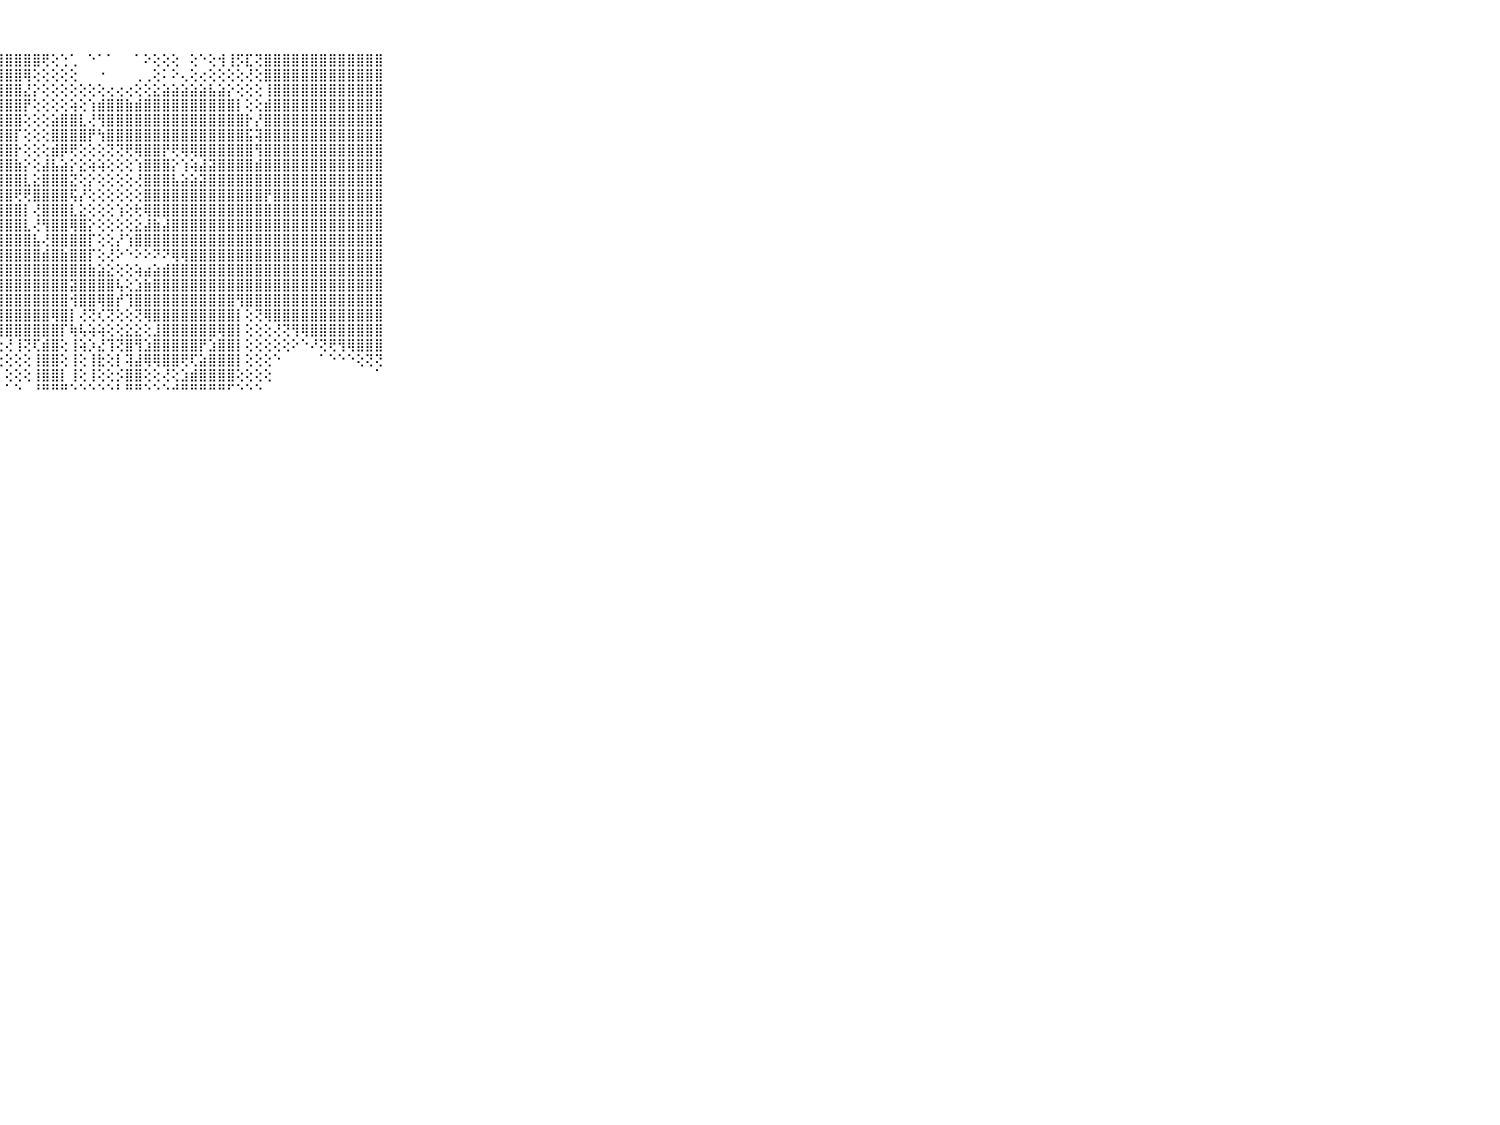

⠀⠀⠀⠀⠀⠀⠀⠀⠀⠀⠀⣿⣿⣿⣿⣿⣿⣿⣿⣿⣿⣿⣿⣿⣿⣿⣿⣿⣿⣿⣿⣿⢟⢕⢑⢁⠀⠑⠁⠁⠀⠀⠁⠕⢕⢕⢕⠀⢕⠑⢕⢺⢸⡫⣏⢝⣿⣿⣿⣿⣿⣿⣿⣿⣿⣿⣿⣿⣿⠀⠀⠀⠀⠀⠀⠀⠀⠀⠀⠀⠀
⠀⠀⠀⠀⠀⠀⠀⠀⠀⠀⠀⣿⣿⣿⣿⣿⣿⣿⣿⣿⣿⣿⣿⣿⣿⣿⣿⣿⣿⣿⢿⢕⢕⢕⢕⢕⠀⠀⠐⠀⠀⠀⢀⢀⢕⠅⠕⢄⢕⢔⢕⢕⢕⢕⢜⢕⣿⣿⣿⣿⣿⣿⣿⣿⣿⣿⣿⣿⣿⠀⠀⠀⠀⠀⠀⠀⠀⠀⠀⠀⠀
⠀⠀⠀⠀⠀⠀⠀⠀⠀⠀⠀⣿⣿⣿⣿⣿⣿⣿⣿⣿⣿⣿⣿⣿⣿⣿⣿⣿⣿⣿⣜⡕⢕⢕⢕⢕⢕⢕⢕⢔⢔⢔⢕⢕⣕⣵⣵⣵⣵⣵⣧⣵⡕⢕⢕⢕⢸⣿⣿⣿⣿⣿⣿⣿⣿⣿⣿⣿⣿⠀⠀⠀⠀⠀⠀⠀⠀⠀⠀⠀⠀
⠀⠀⠀⠀⠀⠀⠀⠀⠀⠀⠀⣿⣿⣿⣿⣿⣿⣿⣿⣿⣿⣿⣿⣿⣿⣿⣿⣿⣿⣿⡟⢕⢕⢕⢕⢵⢕⢱⣾⣿⣿⣷⣾⣿⣿⣿⣿⣿⣿⣿⣿⣿⣿⡇⢕⢕⣾⣿⣿⣿⣿⣿⣿⣿⣿⣿⣿⣿⣿⠀⠀⠀⠀⠀⠀⠀⠀⠀⠀⠀⠀
⠀⠀⠀⠀⠀⠀⠀⠀⠀⠀⠀⣿⣿⣿⣿⣿⣿⣿⣿⣿⣿⣿⣿⣿⣿⣿⣿⣿⣿⣿⢕⢕⢕⣵⣿⣿⣇⢜⢻⣿⣿⣿⣿⣿⣿⣿⣿⣿⣿⣿⣿⣿⣿⣿⡗⡜⣿⣿⣿⣿⣿⣿⣿⣿⣿⣿⣿⣿⣿⠀⠀⠀⠀⠀⠀⠀⠀⠀⠀⠀⠀
⠀⠀⠀⠀⠀⠀⠀⠀⠀⠀⠀⣿⣿⣿⣿⣿⣿⣿⣿⣿⣿⣿⣿⣿⣿⣿⣿⣿⣿⡏⢕⢕⢕⣿⣿⣿⣿⡟⢳⣿⣿⣿⣿⣿⣿⣿⣿⣿⣿⣿⣿⣿⣿⣿⣯⢽⣿⣿⣿⣿⣿⣿⣿⣿⣿⣿⣿⣿⣿⠀⠀⠀⠀⠀⠀⠀⠀⠀⠀⠀⠀
⠀⠀⠀⠀⠀⠀⠀⠀⠀⠀⠀⣿⣿⣿⣿⣿⣿⣿⣿⣿⣿⣿⣿⣿⣿⣿⣿⣿⣿⡗⢕⢕⢕⣾⡿⢟⢕⢕⢕⢝⢝⢟⢿⣿⣿⡟⢟⢿⢿⣿⣿⣿⣿⣿⣿⢻⣿⣿⣿⣿⣿⣿⣿⣿⣿⣿⣿⣿⣿⠀⠀⠀⠀⠀⠀⠀⠀⠀⠀⠀⠀
⠀⠀⠀⠀⠀⠀⠀⠀⠀⠀⠀⣿⣿⣿⣿⣿⣿⣿⣿⣿⣿⣿⣿⣿⣿⣿⣿⣿⣿⣷⡕⢕⣼⣧⣵⡕⣕⢵⢵⢕⢕⢕⢱⣿⣿⣿⡕⢱⢵⣼⣽⣿⣿⣿⣿⣾⣿⣿⣿⣿⣿⣿⣿⣿⣿⣿⣿⣿⣿⠀⠀⠀⠀⠀⠀⠀⠀⠀⠀⠀⠀
⠀⠀⠀⠀⠀⠀⠀⠀⠀⠀⠀⣿⣿⣿⣿⣿⣿⣿⣿⣿⣿⣿⣿⣿⣿⣿⣿⣿⣿⣿⣇⣕⣿⣿⣿⣝⢕⡕⢕⢕⢕⢕⢜⣿⣿⣿⣧⣵⣵⣽⣿⣿⣿⣿⣿⣿⣿⣿⣿⣿⣿⣿⣿⣿⣿⣿⣿⣿⣿⠀⠀⠀⠀⠀⠀⠀⠀⠀⠀⠀⠀
⠀⠀⠀⠀⠀⠀⠀⠀⠀⠀⠀⣿⣿⣿⣿⣿⣿⣿⣿⣿⣿⣿⣿⣿⣿⣿⣿⣿⣿⢟⢟⣿⣿⣿⣿⢯⡜⢕⢕⢕⢕⢕⢕⣿⣿⣿⣿⣿⣿⣿⣿⣿⣿⣿⣿⣿⡟⣿⣿⣿⣿⣿⣿⣿⣿⣿⣿⣿⣿⠀⠀⠀⠀⠀⠀⠀⠀⠀⠀⠀⠀
⠀⠀⠀⠀⠀⠀⠀⠀⠀⠀⠀⣿⣿⣿⣿⣿⣿⣿⣿⣿⣿⣿⣿⣿⣿⣿⣿⣿⣿⣿⡇⢜⣿⣿⣿⣇⣕⢕⢕⢕⢱⢕⢗⢿⣿⣿⣿⣿⣿⣿⣿⣿⣿⣿⣿⣿⣿⣿⣿⣿⣿⣿⣿⣿⣿⣿⣿⣿⣿⠀⠀⠀⠀⠀⠀⠀⠀⠀⠀⠀⠀
⠀⠀⠀⠀⠀⠀⠀⠀⠀⠀⠀⣿⣿⣿⣿⣿⣿⣿⣿⣿⣿⣿⣿⣿⣿⣿⣿⣿⣿⣿⣇⢜⢻⣿⣿⢿⣿⡕⢕⢕⢕⢕⣕⣼⣷⣼⣿⣿⣿⣿⣿⣿⣿⣿⣿⣿⣿⣿⣿⣿⣿⣿⣿⣿⣿⣿⣿⣿⣿⠀⠀⠀⠀⠀⠀⠀⠀⠀⠀⠀⠀
⠀⠀⠀⠀⠀⠀⠀⠀⠀⠀⠀⣿⣿⣿⣿⣿⣿⣿⣿⣿⣿⣿⣿⣿⣿⣿⣿⣿⣿⣿⣿⣧⢜⣿⣿⣿⣿⡏⢕⢕⡜⢱⣿⣿⣿⣿⣿⣿⣿⣿⣿⣿⣿⣿⣿⣿⣿⣿⣿⣿⣿⣿⣿⣿⣿⣿⣿⣿⣿⠀⠀⠀⠀⠀⠀⠀⠀⠀⠀⠀⠀
⠀⠀⠀⠀⠀⠀⠀⠀⠀⠀⠀⣿⣿⣿⣿⣿⣿⣿⣿⣿⣿⣿⣿⣿⣿⣿⣿⣿⣿⣿⣿⣿⣾⣿⣷⣿⣿⡏⢕⢜⠕⠑⠕⠕⠝⠝⢿⢿⣿⣿⣿⣿⣿⣿⣿⣿⣿⣿⣿⣿⣿⣿⣿⣿⣿⣿⣿⣿⣿⠀⠀⠀⠀⠀⠀⠀⠀⠀⠀⠀⠀
⠀⠀⠀⠀⠀⠀⠀⠀⠀⠀⠀⣿⣿⣿⣿⣿⣿⣿⣿⣿⣿⣿⣿⣿⣿⣿⣿⣿⣿⣿⣿⣿⣿⣿⣿⣿⣿⣷⣵⣕⢕⢕⢵⣴⣵⣾⣿⣿⣿⣿⣿⣿⣿⣿⣿⣿⣿⣿⣿⣿⣿⣿⣿⣿⣿⣿⣿⣿⣿⠀⠀⠀⠀⠀⠀⠀⠀⠀⠀⠀⠀
⠀⠀⠀⠀⠀⠀⠀⠀⠀⠀⠀⣿⣿⣿⣿⣿⣿⣿⣿⣿⣿⣿⣿⣿⣿⣿⣿⣿⣿⣿⣿⣿⣿⣿⣿⣽⣿⣿⣿⣿⢧⢕⣱⣷⣿⣿⣿⣿⣿⣿⣿⣿⣿⣿⣿⣿⣿⣿⣿⣿⣿⣿⣿⣿⣿⣿⣿⣿⣿⠀⠀⠀⠀⠀⠀⠀⠀⠀⠀⠀⠀
⠀⠀⠀⠀⠀⠀⠀⠀⠀⠀⠀⣿⣿⣿⣿⣿⣿⣿⣿⣿⣿⣿⣿⣿⣿⣿⣿⣿⣿⣿⣿⣿⣿⣿⣿⢺⣿⣿⢿⣿⡞⢹⣿⣿⣿⣿⣿⣿⣿⣿⣿⣿⣿⢻⣿⣿⣿⣿⣿⣿⣿⣿⣿⣿⣿⣿⣿⣿⣿⠀⠀⠀⠀⠀⠀⠀⠀⠀⠀⠀⠀
⠀⠀⠀⠀⠀⠀⠀⠀⠀⠀⠀⣿⣿⣿⣿⣿⣿⣿⣿⣿⣿⣿⣿⣿⣿⣿⣿⣿⣿⣿⣿⣿⣿⢿⣿⡇⢜⢝⢎⢝⢕⢕⢝⢿⣿⣿⣿⣿⣿⣿⣿⣿⣿⡇⢕⢝⢿⣿⣿⣿⣿⣿⣿⣿⣿⣿⣿⣿⣿⠀⠀⠀⠀⠀⠀⠀⠀⠀⠀⠀⠀
⠀⠀⠀⠀⠀⠀⠀⠀⠀⠀⠀⣿⣿⣿⣿⣿⣿⣿⣿⣿⣿⣿⣿⣿⣿⣿⣿⣿⣿⣿⣿⣿⣿⣿⡏⢷⢧⢵⢵⢕⢕⣕⣕⢕⣸⣿⣿⣿⣿⣿⣿⢿⣿⡇⢕⢕⢕⢜⢝⢻⢿⣿⣿⣿⣿⣿⣿⣿⣿⠀⠀⠀⠀⠀⠀⠀⠀⠀⠀⠀⠀
⠀⠀⠀⠀⠀⠀⠀⠀⠀⠀⠀⣿⣿⣿⣿⣿⣿⣿⣿⣿⣿⣿⣿⣿⣿⢿⢟⢕⢜⢸⢝⢏⣾⣿⢕⢸⢵⡱⣜⢹⢝⣿⢻⣱⣿⣿⣿⣿⣿⡟⣱⣿⣿⡇⢕⢕⢕⢕⢕⠕⠑⠜⢝⢟⢻⢿⣿⣿⣿⠀⠀⠀⠀⠀⠀⠀⠀⠀⠀⠀⠀
⠀⠀⠀⠀⠀⠀⠀⠀⠀⠀⠀⣿⣿⣿⣿⣿⣿⣿⣿⣿⣿⡿⢟⢏⢕⢕⢕⢕⢕⢕⢕⢸⣿⣿⢕⢸⢕⢸⣗⢕⡇⢽⣼⢿⢿⣿⣿⢟⢏⣵⣿⣿⣿⡇⢕⢕⢕⠑⠀⠀⠀⠀⠁⠑⠑⠑⢕⢝⢝⠀⠀⠀⠀⠀⠀⠀⠀⠀⠀⠀⠀
⠀⠀⠀⠀⠀⠀⠀⠀⠀⠀⠀⣿⣿⣿⣿⣿⣿⣿⢿⢟⢕⢕⠕⠕⠁⢔⠁⠀⢕⢕⢕⢸⣿⣿⡇⢸⢕⢸⢕⢕⡪⣿⣿⢕⢕⢜⢕⣱⣾⣿⣿⣿⣿⢕⢕⢕⢕⠀⠀⠀⠀⠀⠀⠀⠀⠀⠀⠀⠁⠀⠀⠀⠀⠀⠀⠀⠀⠀⠀⠀⠀
⠀⠀⠀⠀⠀⠀⠀⠀⠀⠀⠀⠛⠛⠛⠛⠋⠑⠑⠑⠑⠑⠀⠀⠀⠀⠀⠀⠀⠁⠑⠀⠘⠛⠛⠛⠑⠑⠑⠑⠑⠃⠛⠛⠑⠑⠑⠚⠛⠛⠛⠛⠛⠋⠑⠑⠑⠀⠀⠀⠀⠀⠀⠀⠀⠀⠀⠀⠀⠀⠀⠀⠀⠀⠀⠀⠀⠀⠀⠀⠀⠀